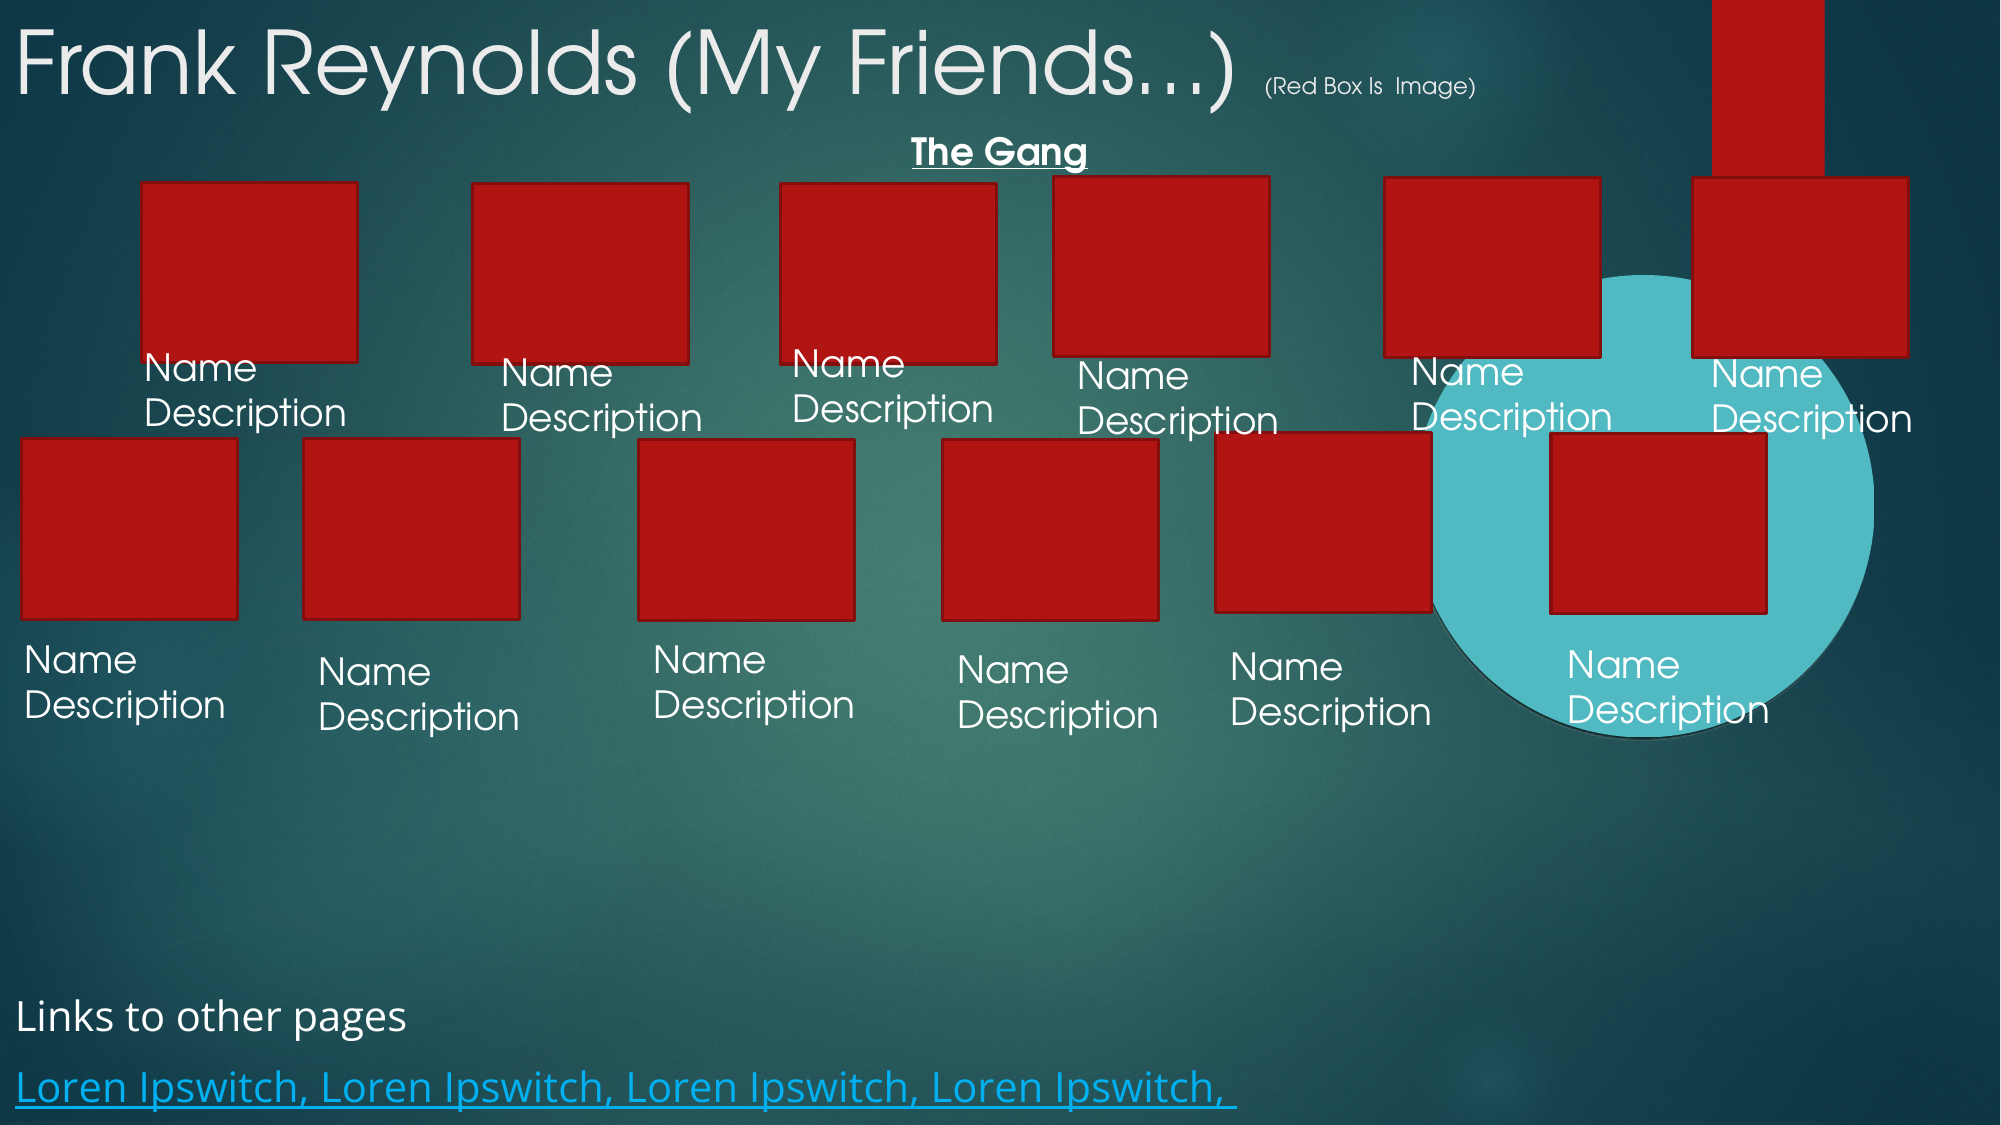

Frank Reynolds (My Friends…) (Red Box Is  Image)
The Gang

Name
Description
Name
Description
Name
Description
Name
Description
Name
Description
Name
Description

Name
Description
Name
Description
Name
Description
Name
Description
Name
Description
Name
Description
Links to other pages
Loren Ipswitch, Loren Ipswitch, Loren Ipswitch, Loren Ipswitch,